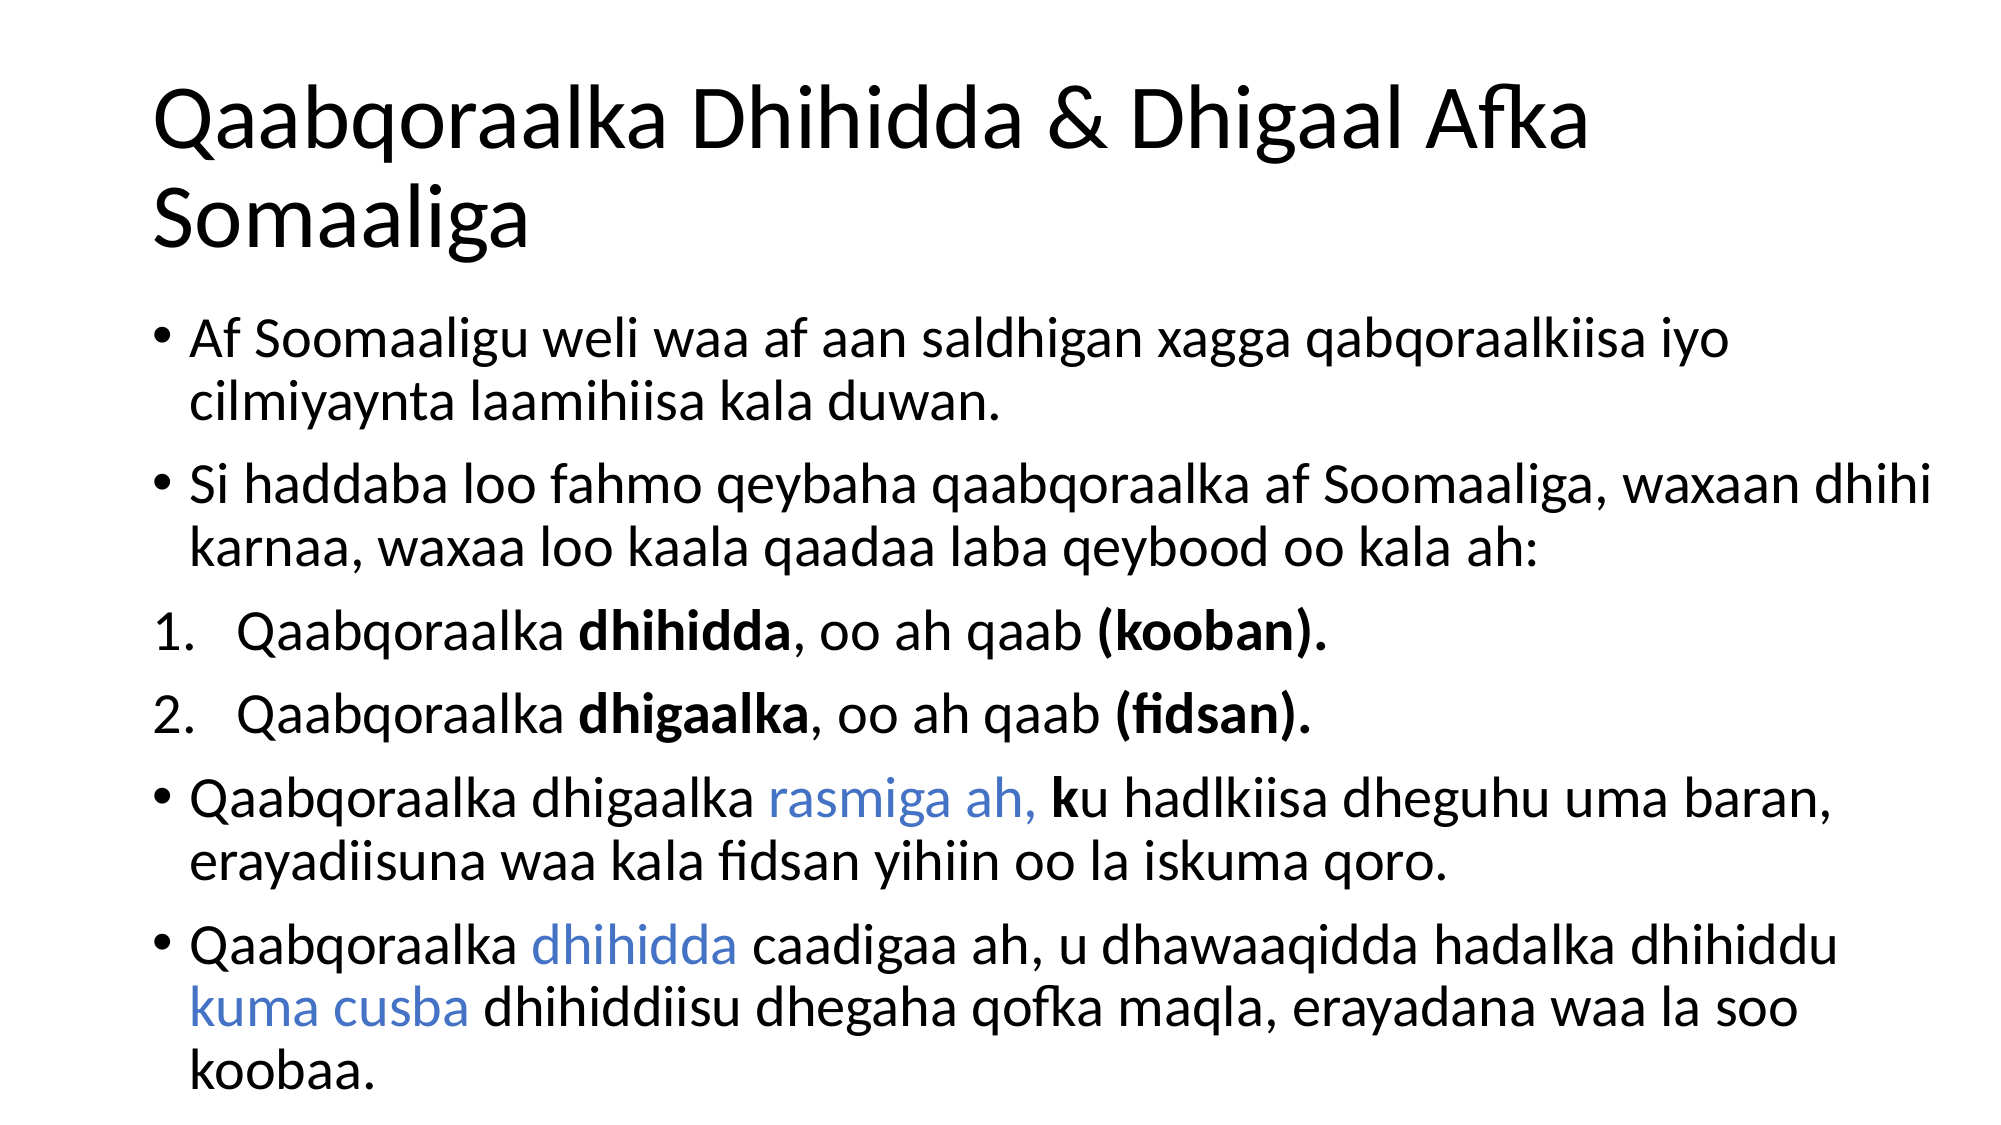

# Qaabqoraalka Dhihidda & Dhigaal Afka Somaaliga
Af Soomaaligu weli waa af aan saldhigan xagga qabqoraalkiisa iyo cilmiyaynta laamihiisa kala duwan.
Si haddaba loo fahmo qeybaha qaabqoraalka af Soomaaliga, waxaan dhihi karnaa, waxaa loo kaala qaadaa laba qeybood oo kala ah:
Qaabqoraalka dhihidda, oo ah qaab (kooban).
Qaabqoraalka dhigaalka, oo ah qaab (fidsan).
Qaabqoraalka dhigaalka rasmiga ah, ku hadlkiisa dheguhu uma baran, erayadiisuna waa kala fidsan yihiin oo la iskuma qoro.
Qaabqoraalka dhihidda caadigaa ah, u dhawaaqidda hadalka dhihiddu kuma cusba dhihiddiisu dhegaha qofka maqla, erayadana waa la soo koobaa.